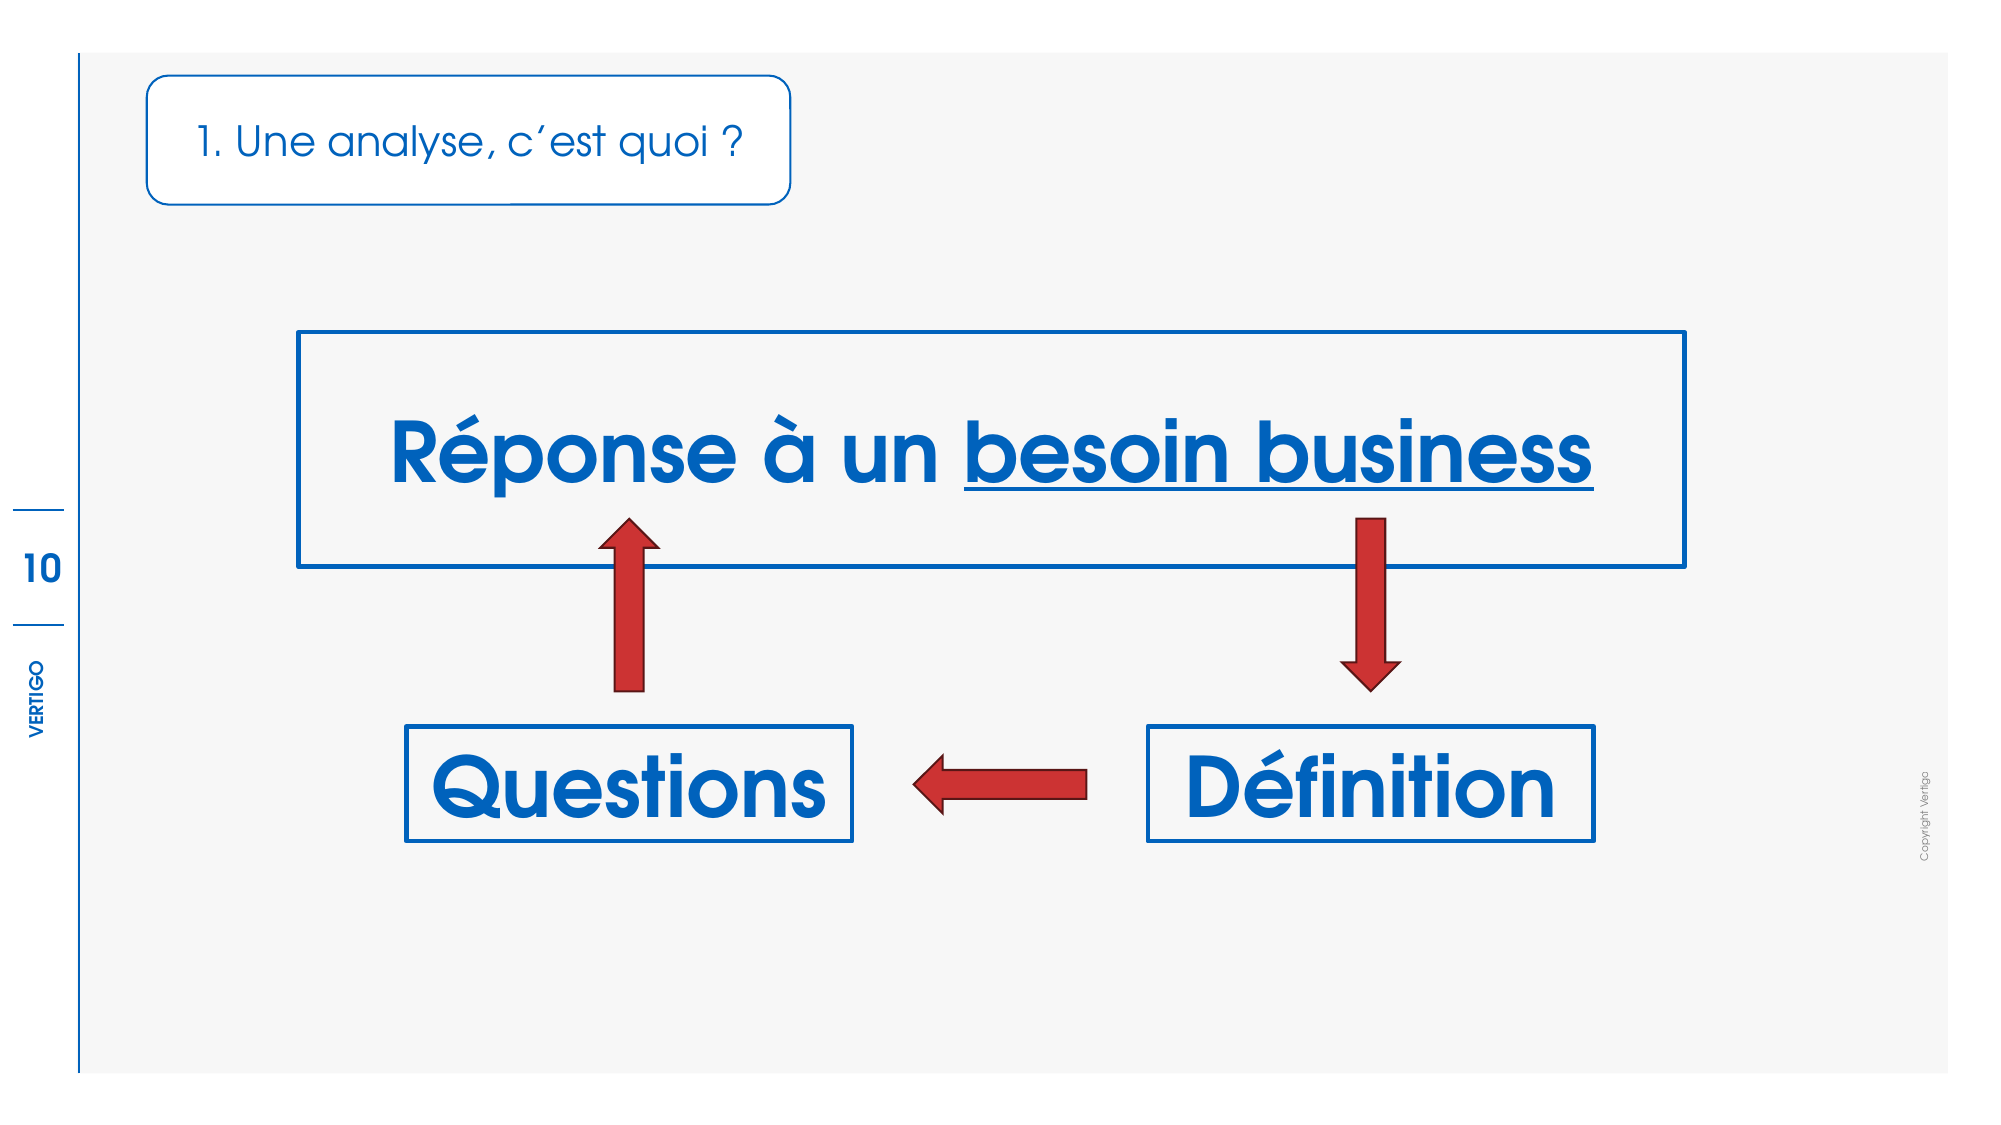

1. Une analyse, c’est quoi ?

Réponse à un besoin business

Questions
Définition